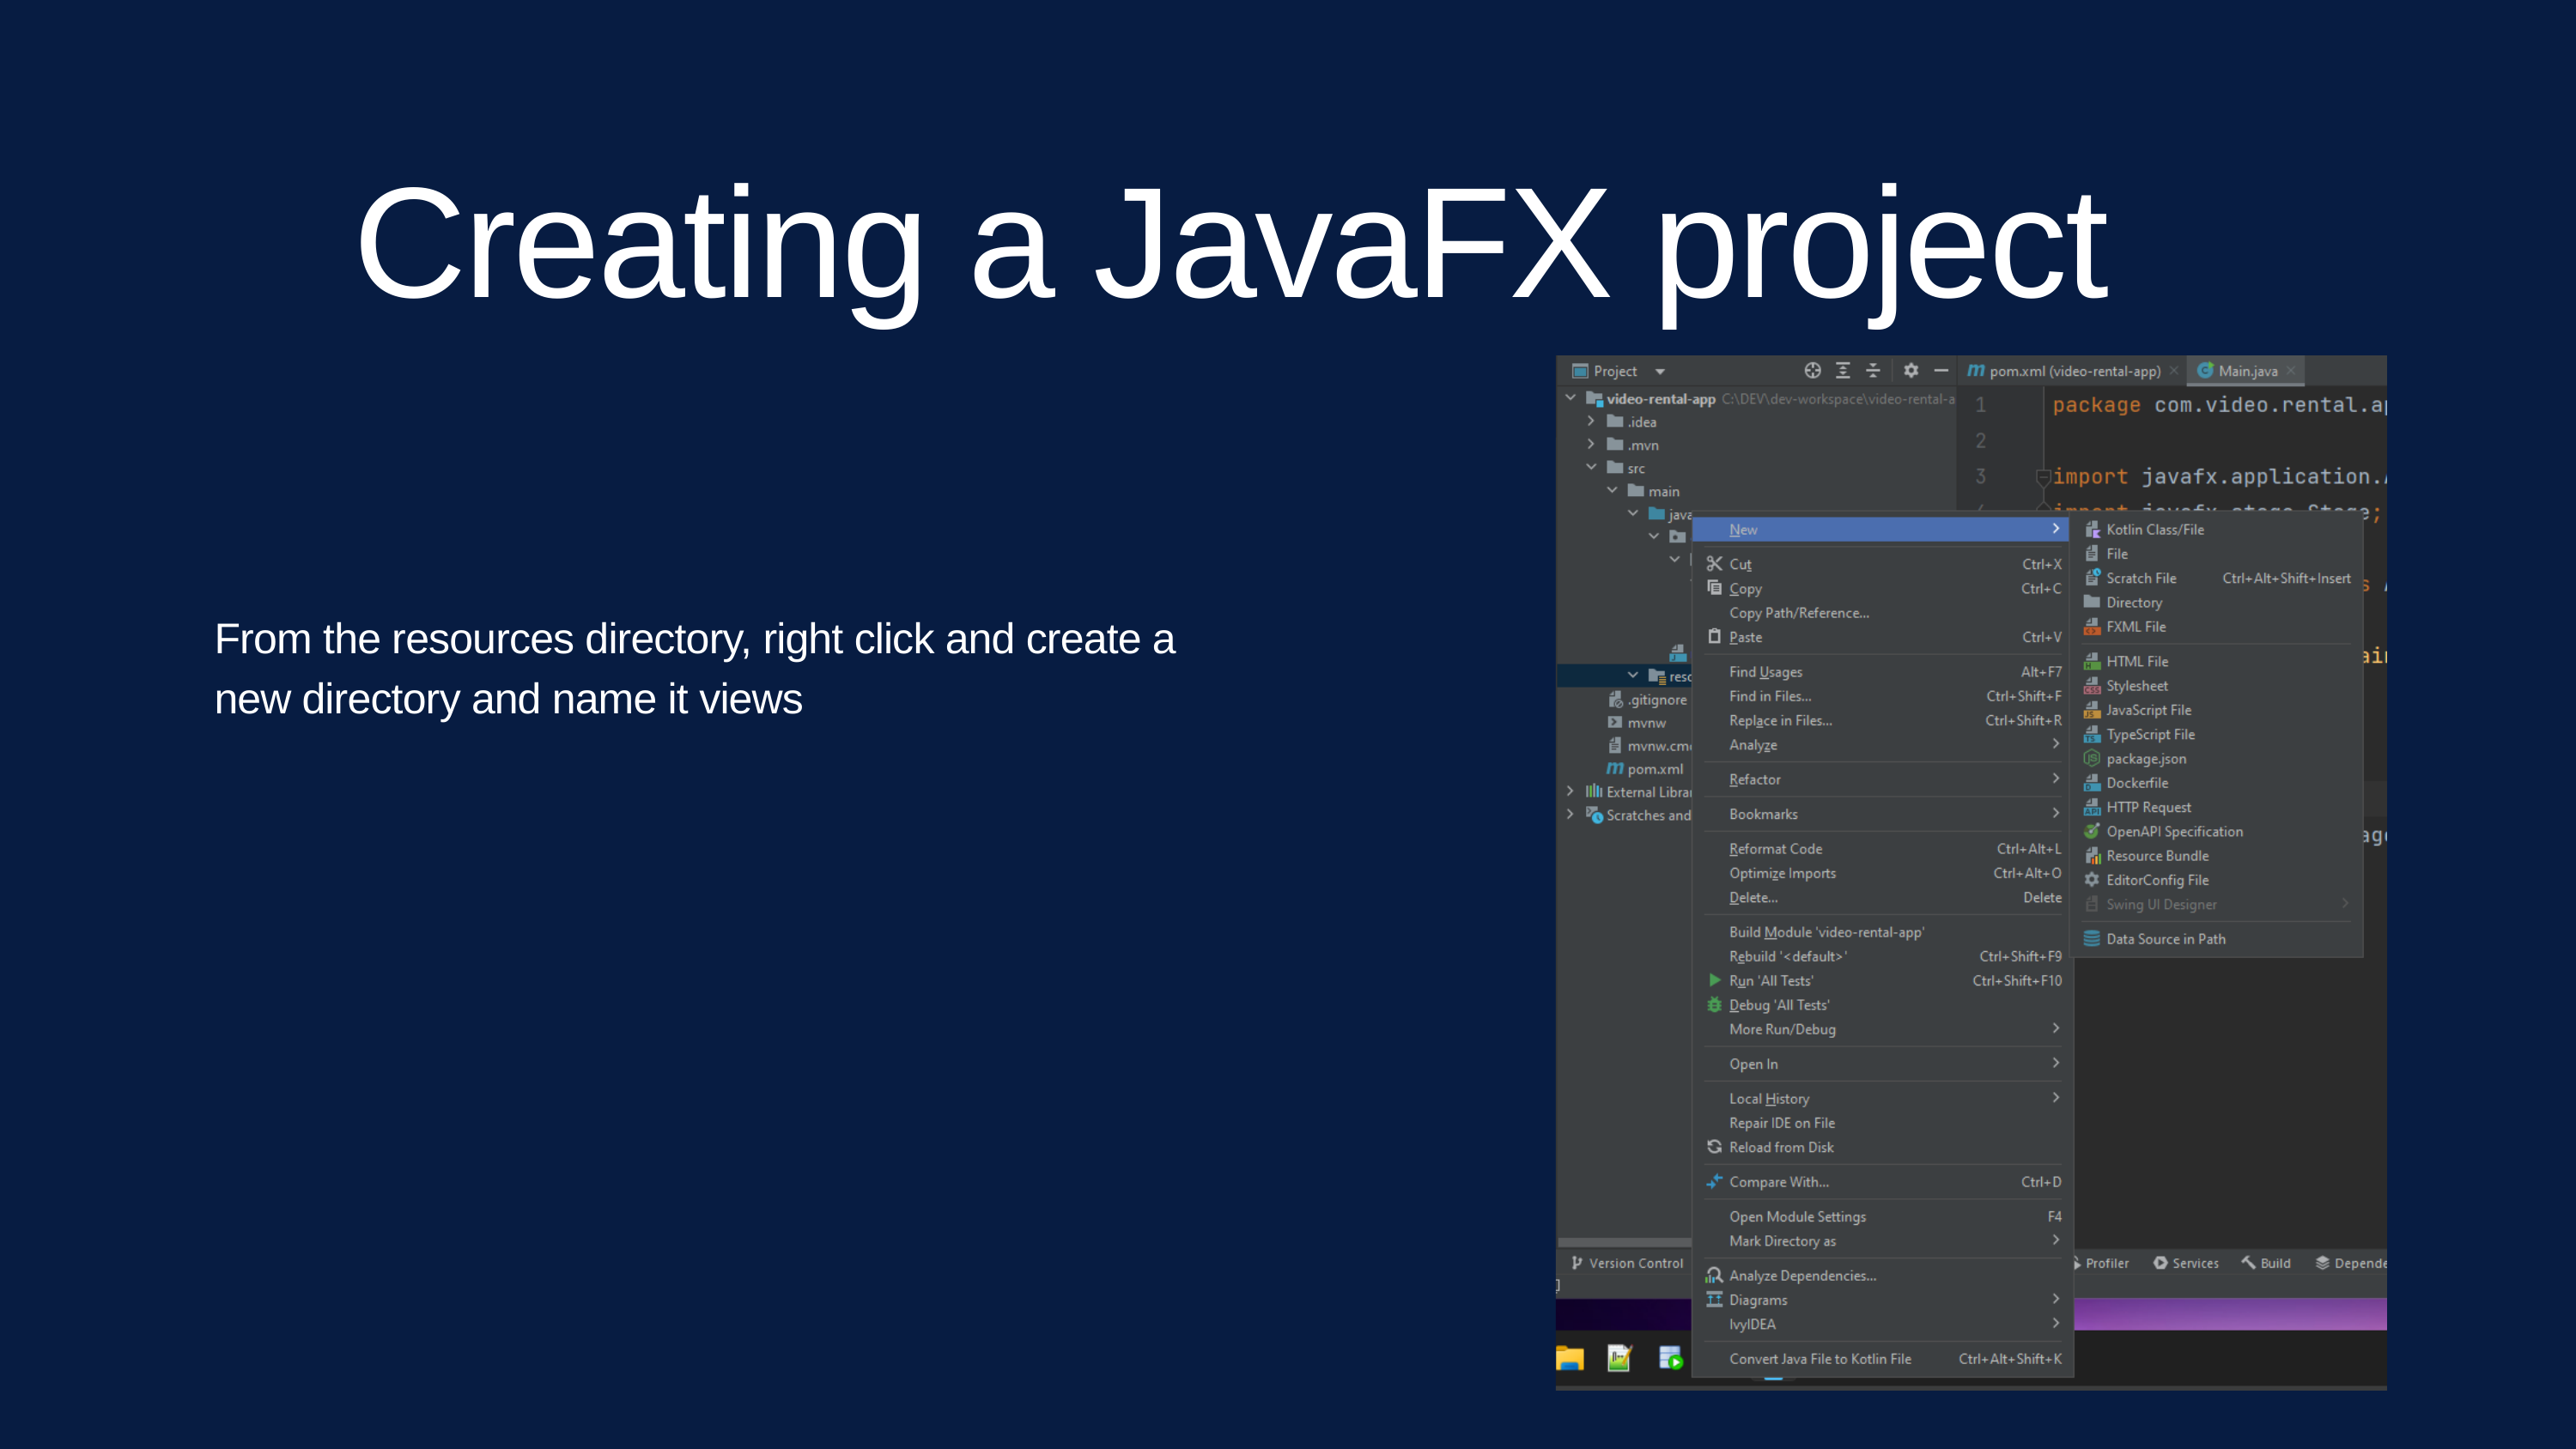

Creating a JavaFX project

From the resources directory, right click and create a new directory and name it views